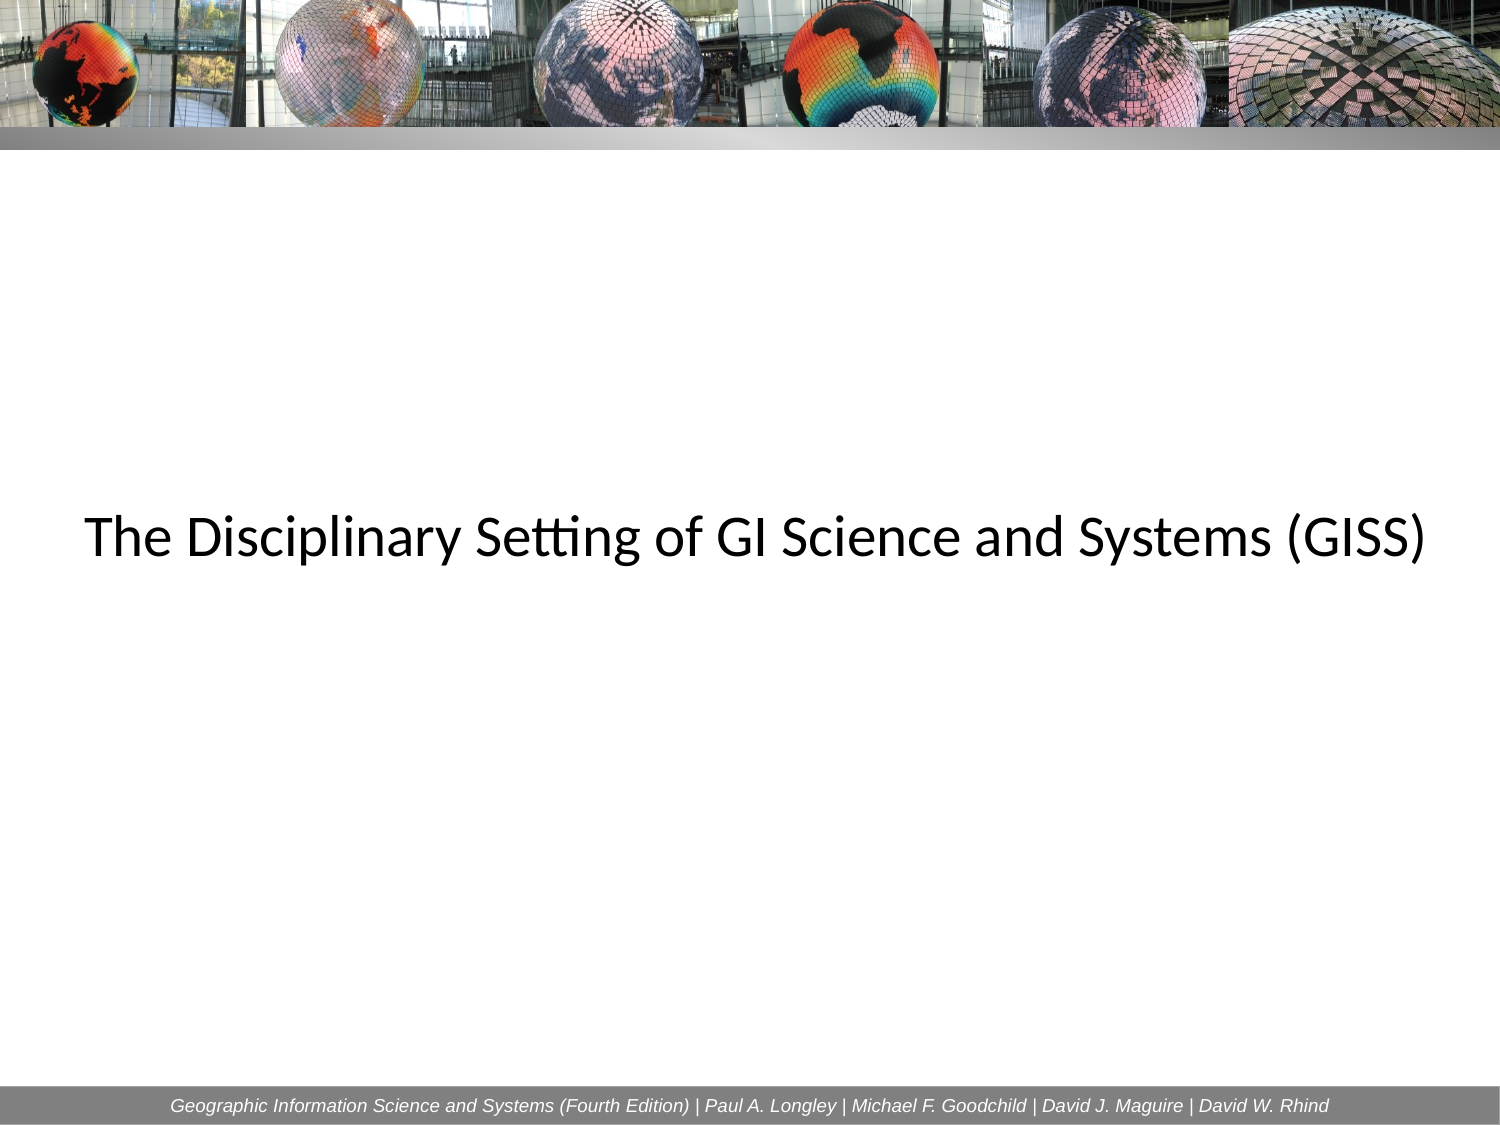

# The Disciplinary Setting of GI Science and Systems (GISS)